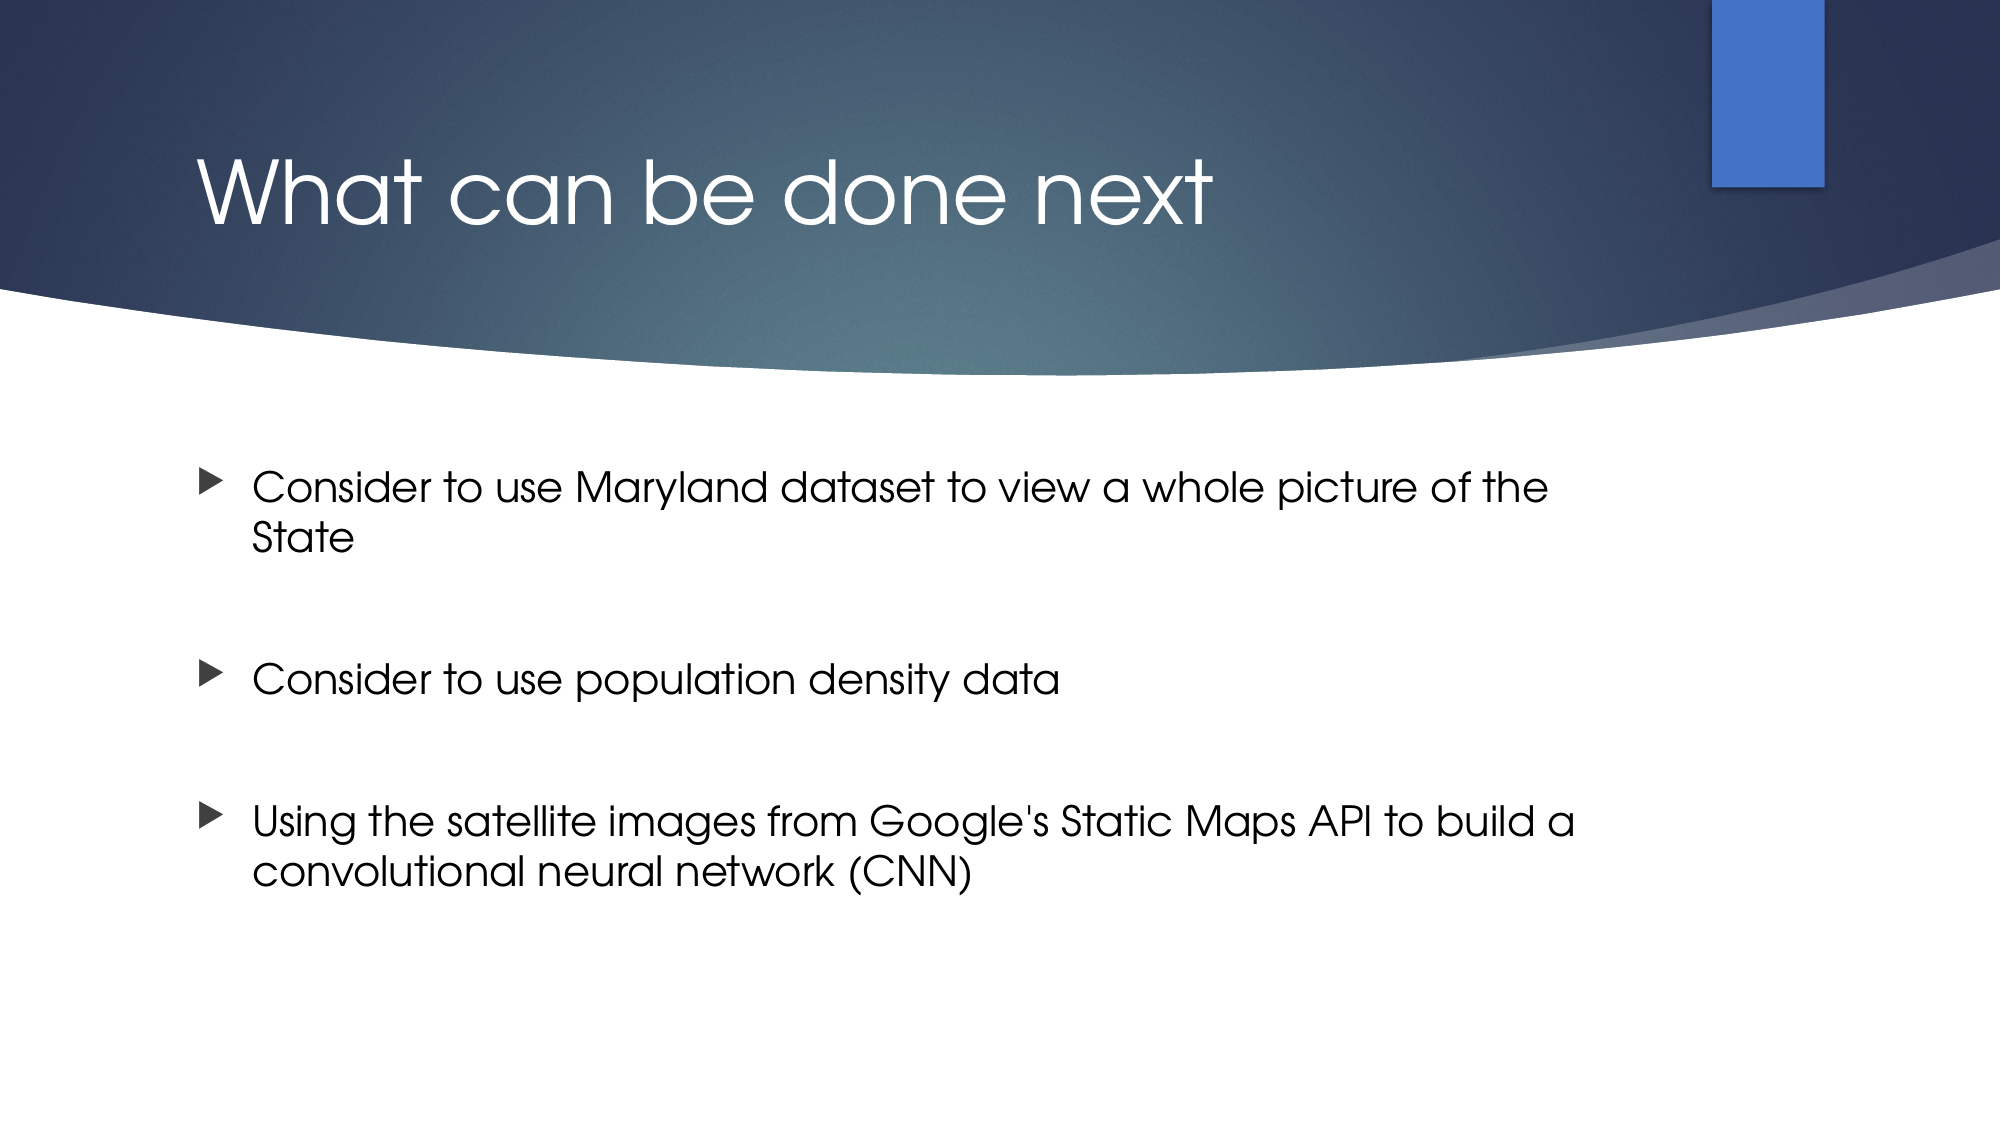

# What can be done next

Consider to use Maryland dataset to view a whole picture of the State

Consider to use population density data

Using the satellite images from Google's Static Maps API to build a convolutional neural network (CNN)